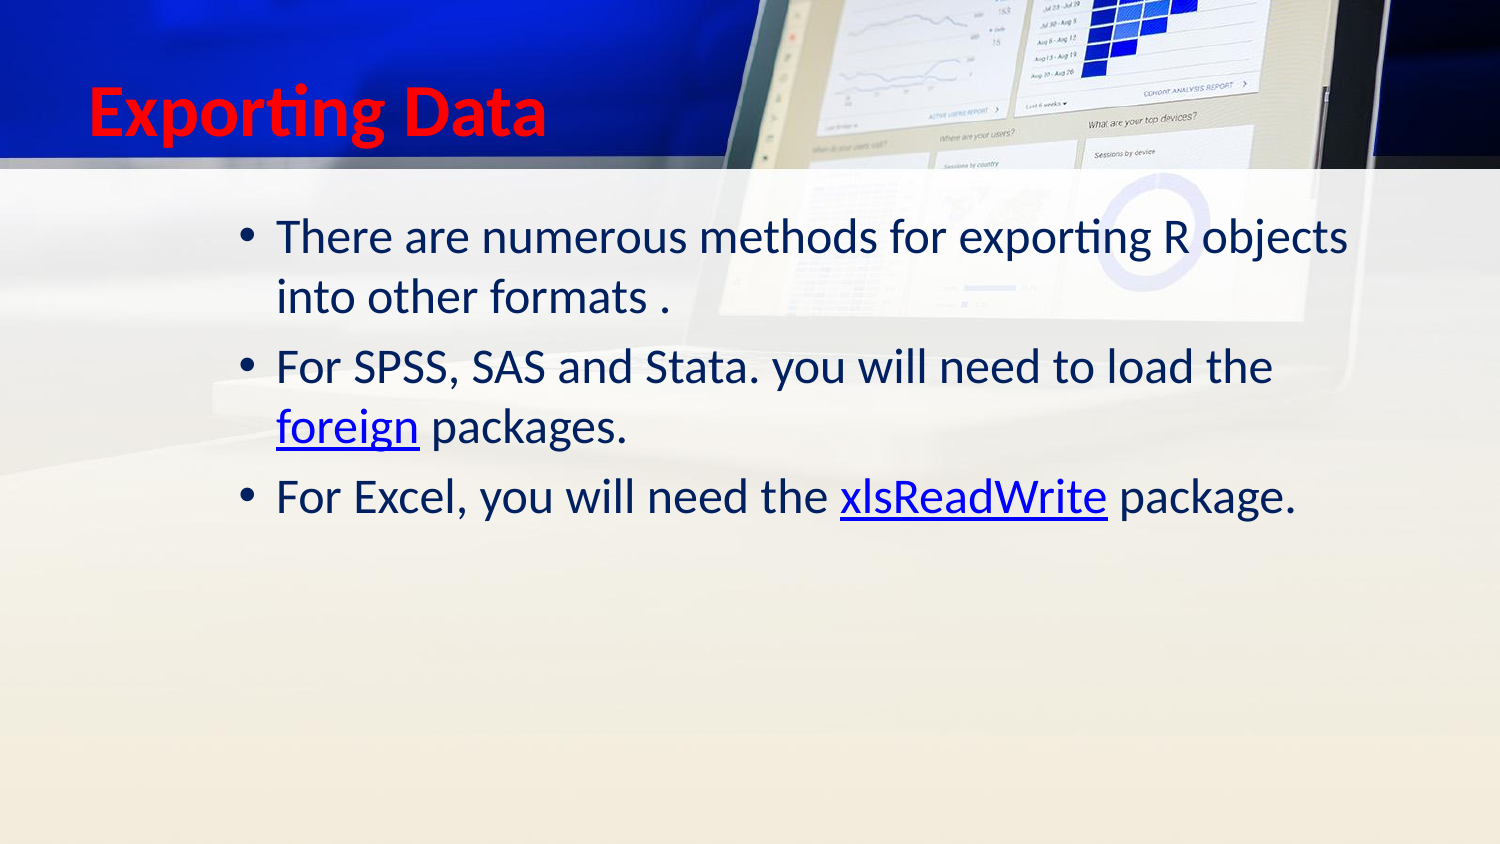

# Exporting Data
There are numerous methods for exporting R objects into other formats .
For SPSS, SAS and Stata. you will need to load the foreign packages.
For Excel, you will need the xlsReadWrite package.